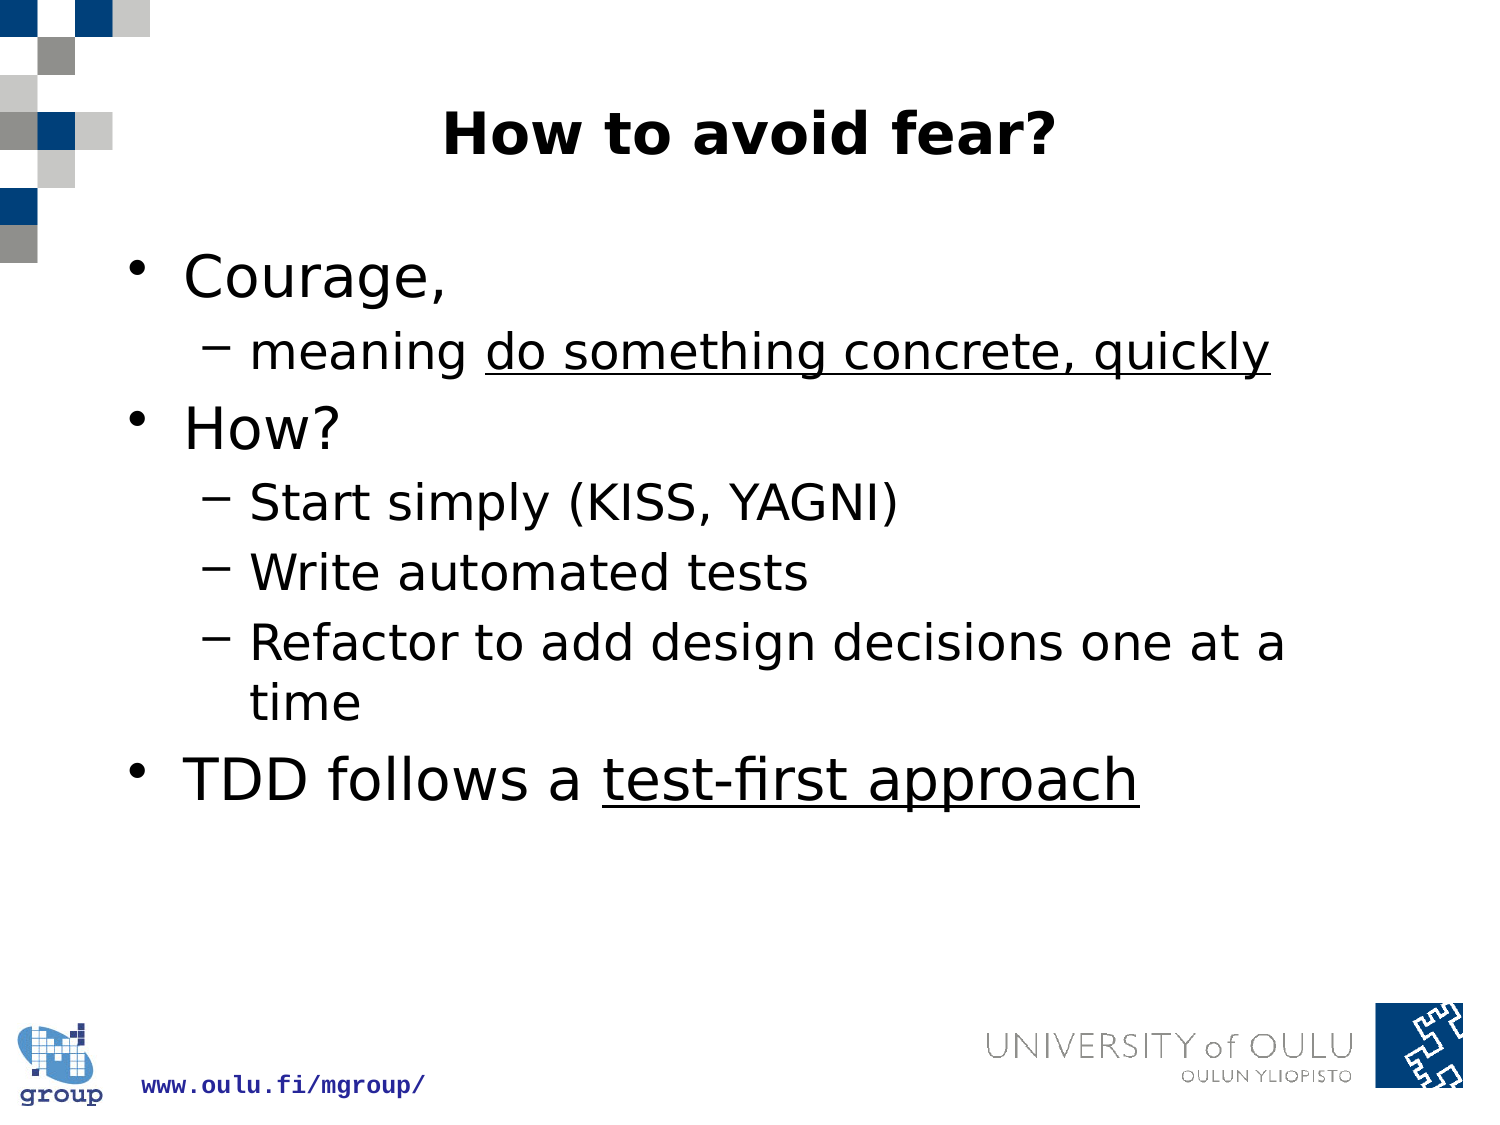

# How to avoid fear?
Courage,
meaning do something concrete, quickly
How?
Start simply (KISS, YAGNI)
Write automated tests
Refactor to add design decisions one at a time
TDD follows a test-first approach